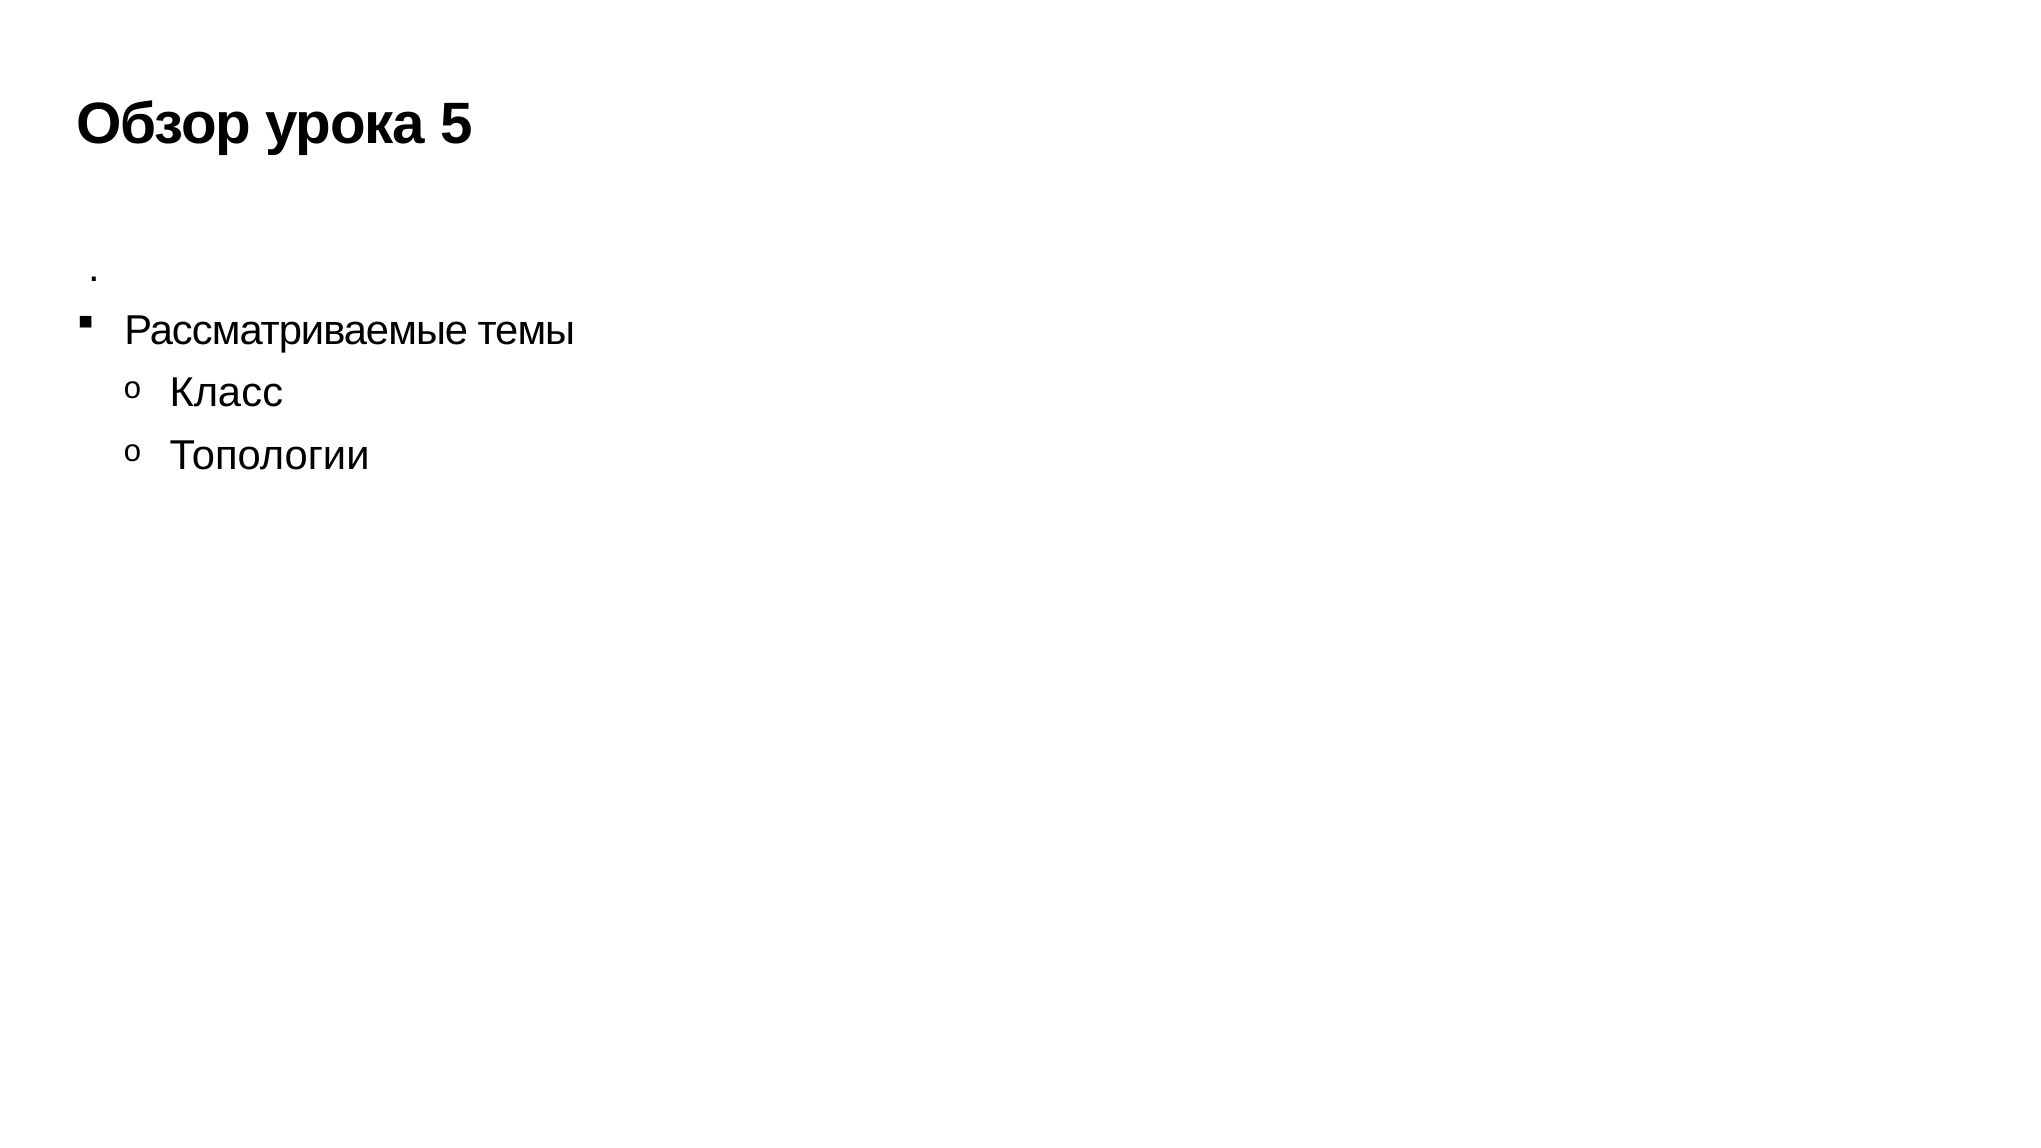

# Обзор урока 5
 .
Рассматриваемые темы
Класс
Топологии